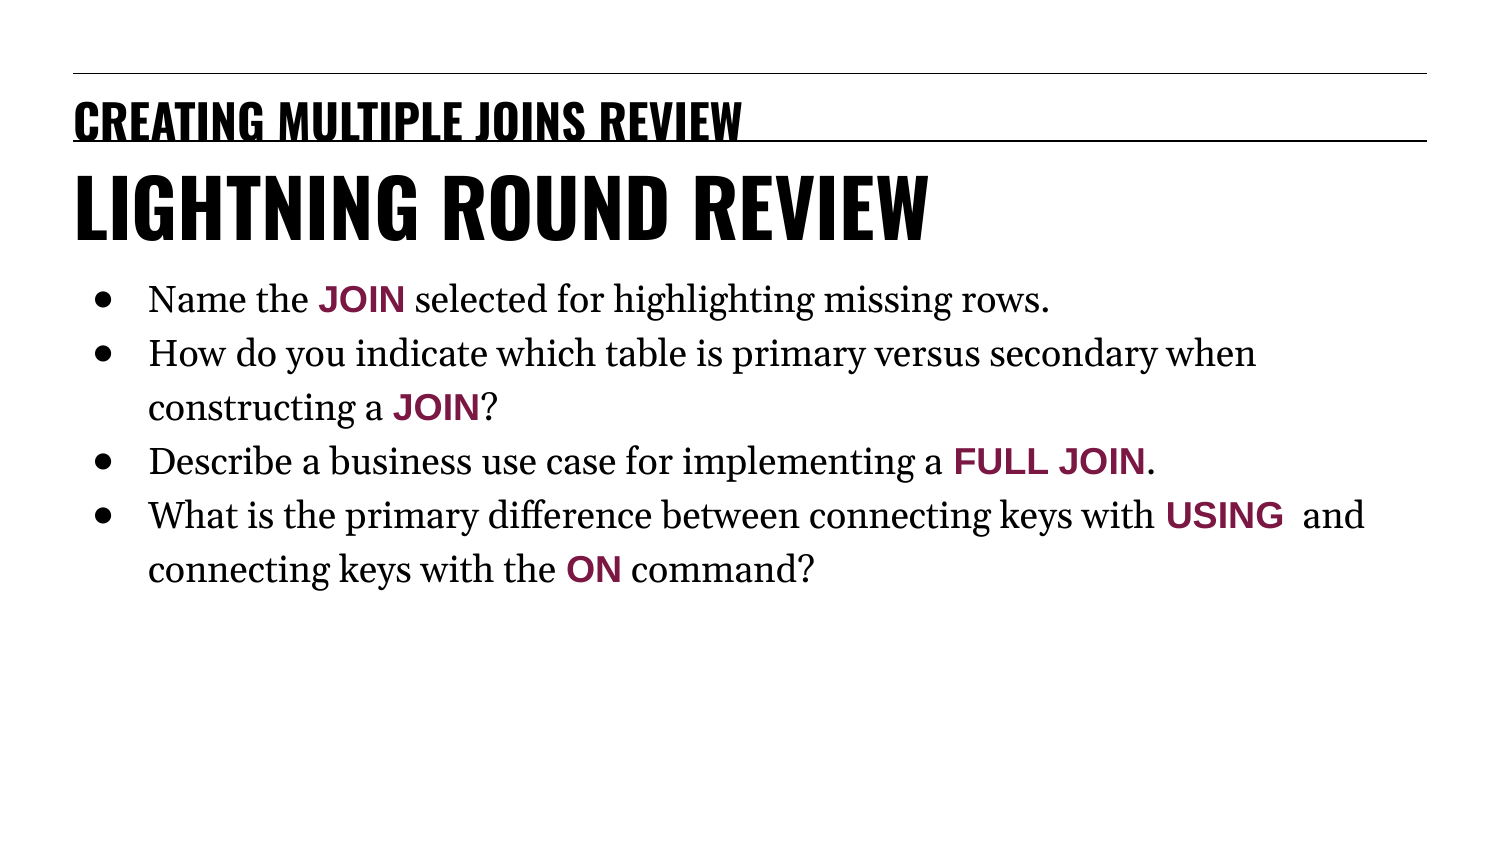

CREATING MULTIPLE JOINS REVIEW
# LIGHTNING ROUND REVIEW
Name the JOIN selected for highlighting missing rows.
How do you indicate which table is primary versus secondary when constructing a JOIN?
Describe a business use case for implementing a FULL JOIN.
What is the primary difference between connecting keys with USING  and connecting keys with the ON command?